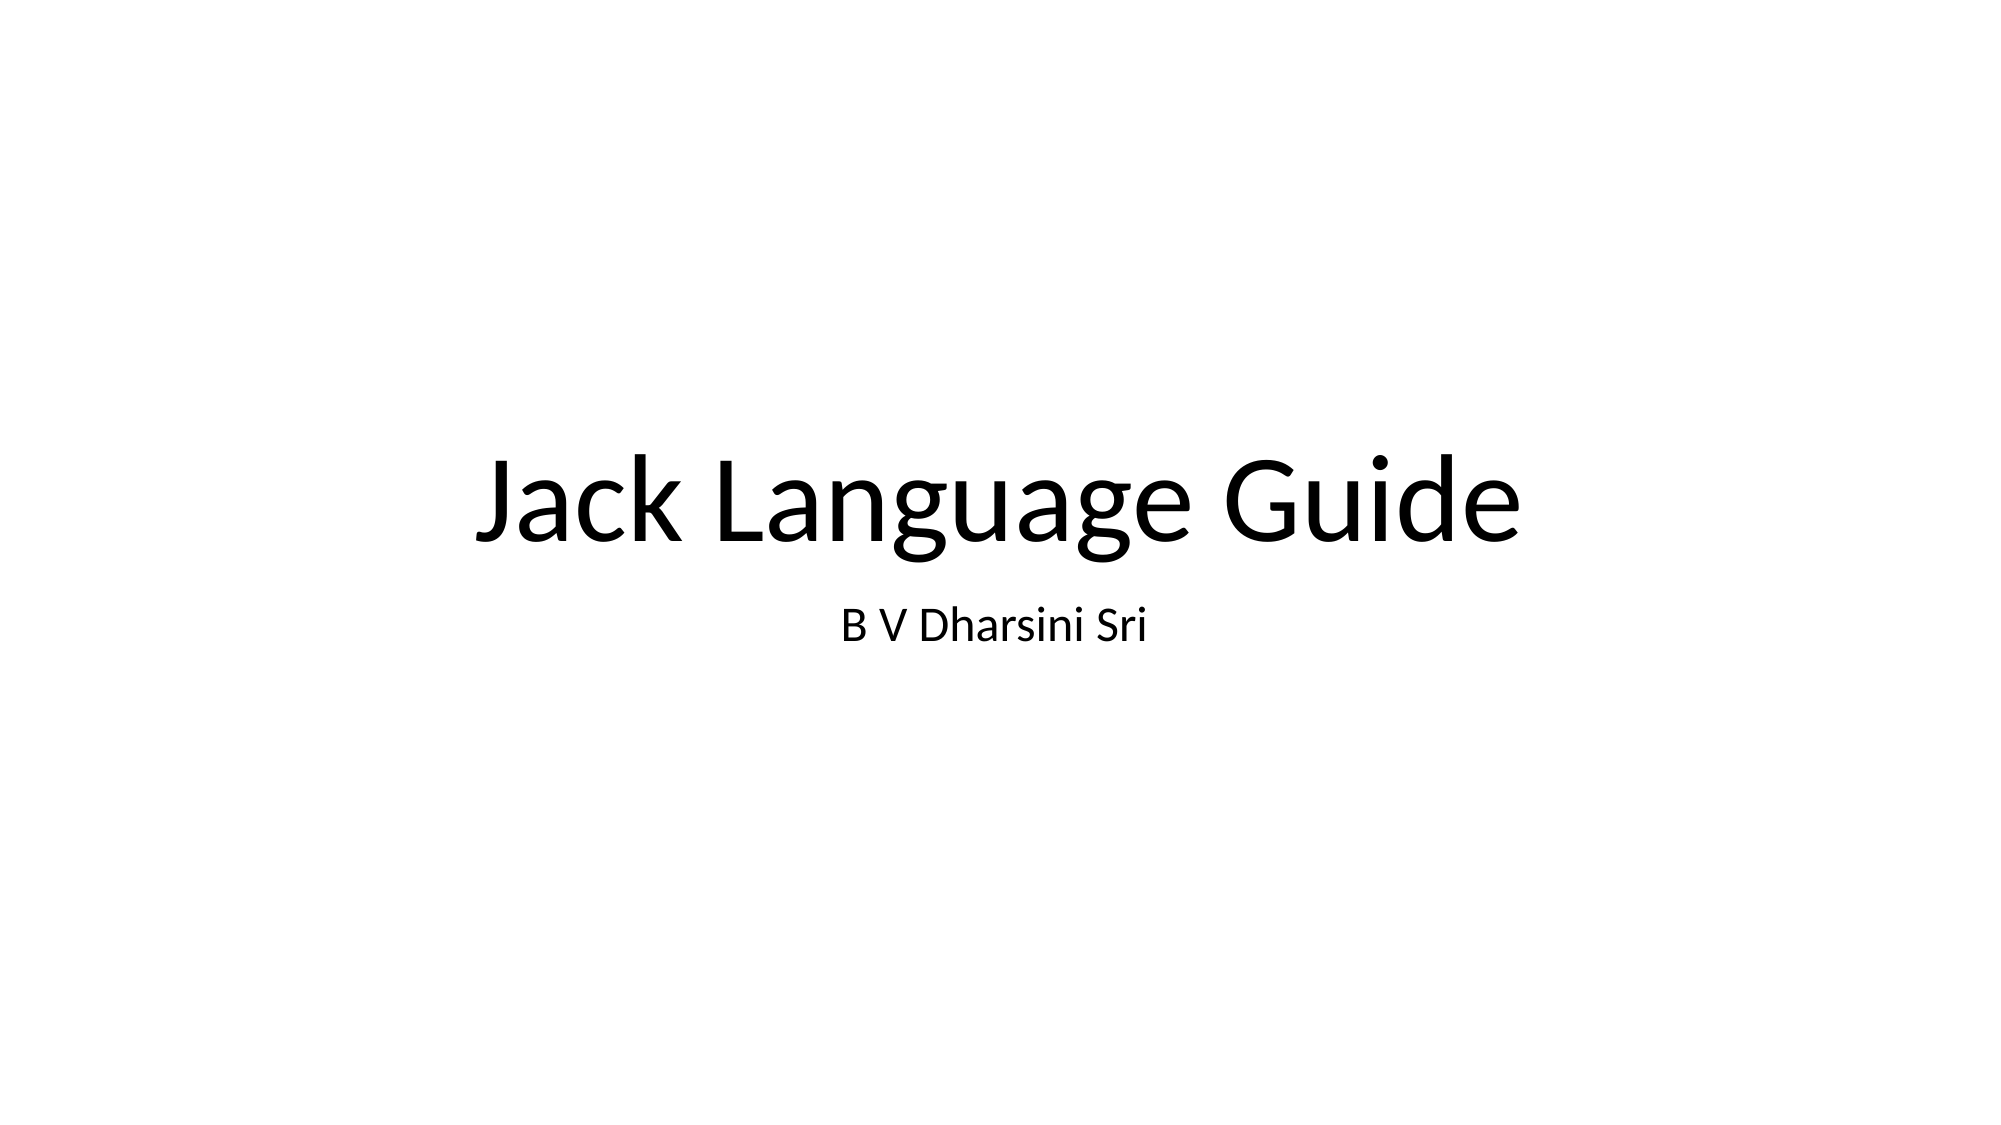

# Jack Language Guide
B V Dharsini Sri